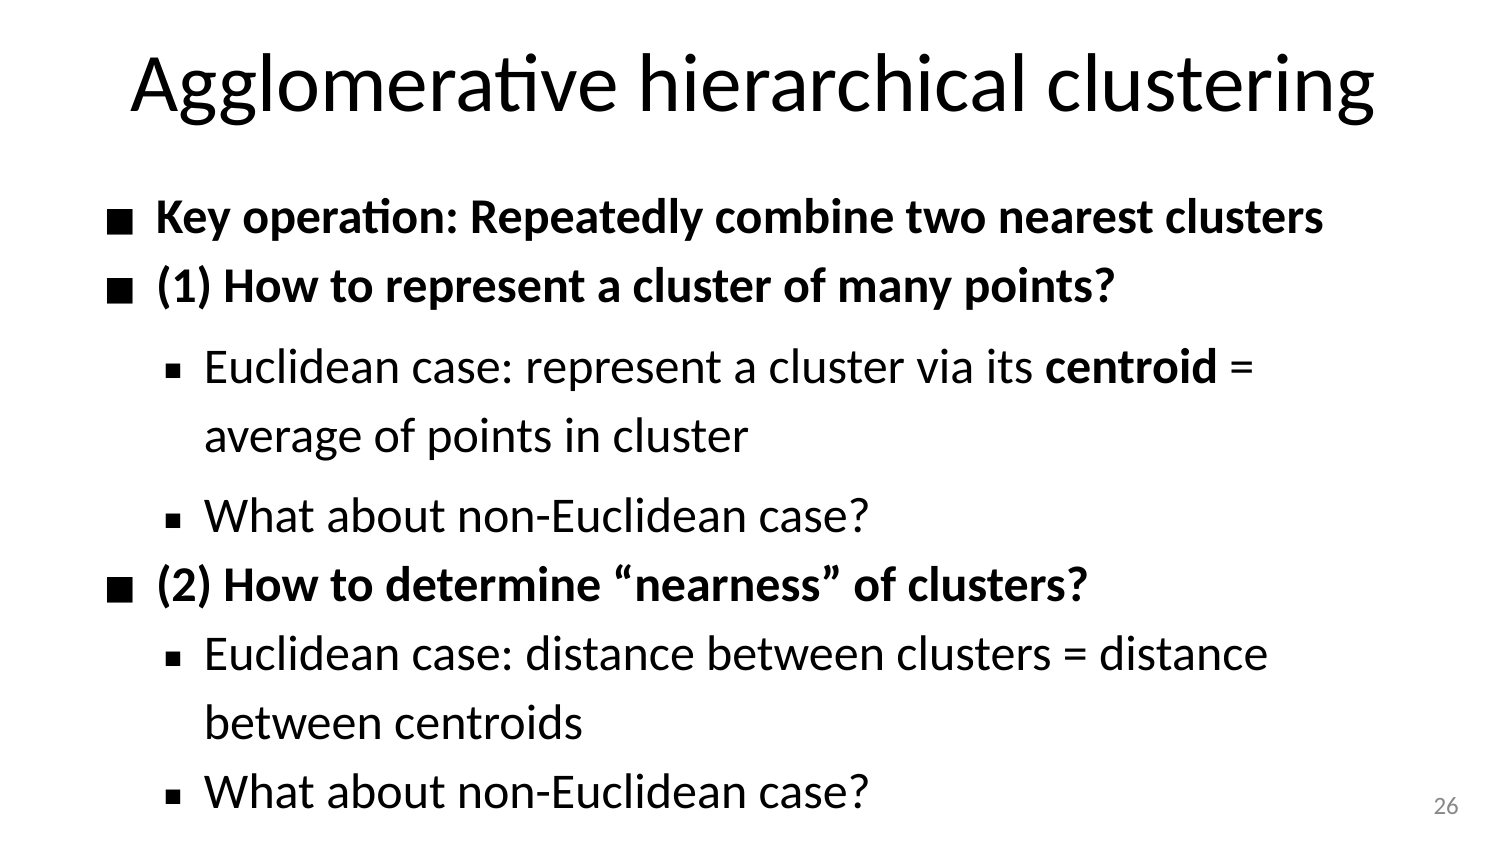

# Agglomerative hierarchical clustering
Key operation: Repeatedly combine two nearest clusters
(1) How to represent a cluster of many points?
Euclidean case: represent a cluster via its centroid = average of points in cluster
What about non-Euclidean case?
(2) How to determine “nearness” of clusters?
Euclidean case: distance between clusters = distance between centroids
What about non-Euclidean case?
26